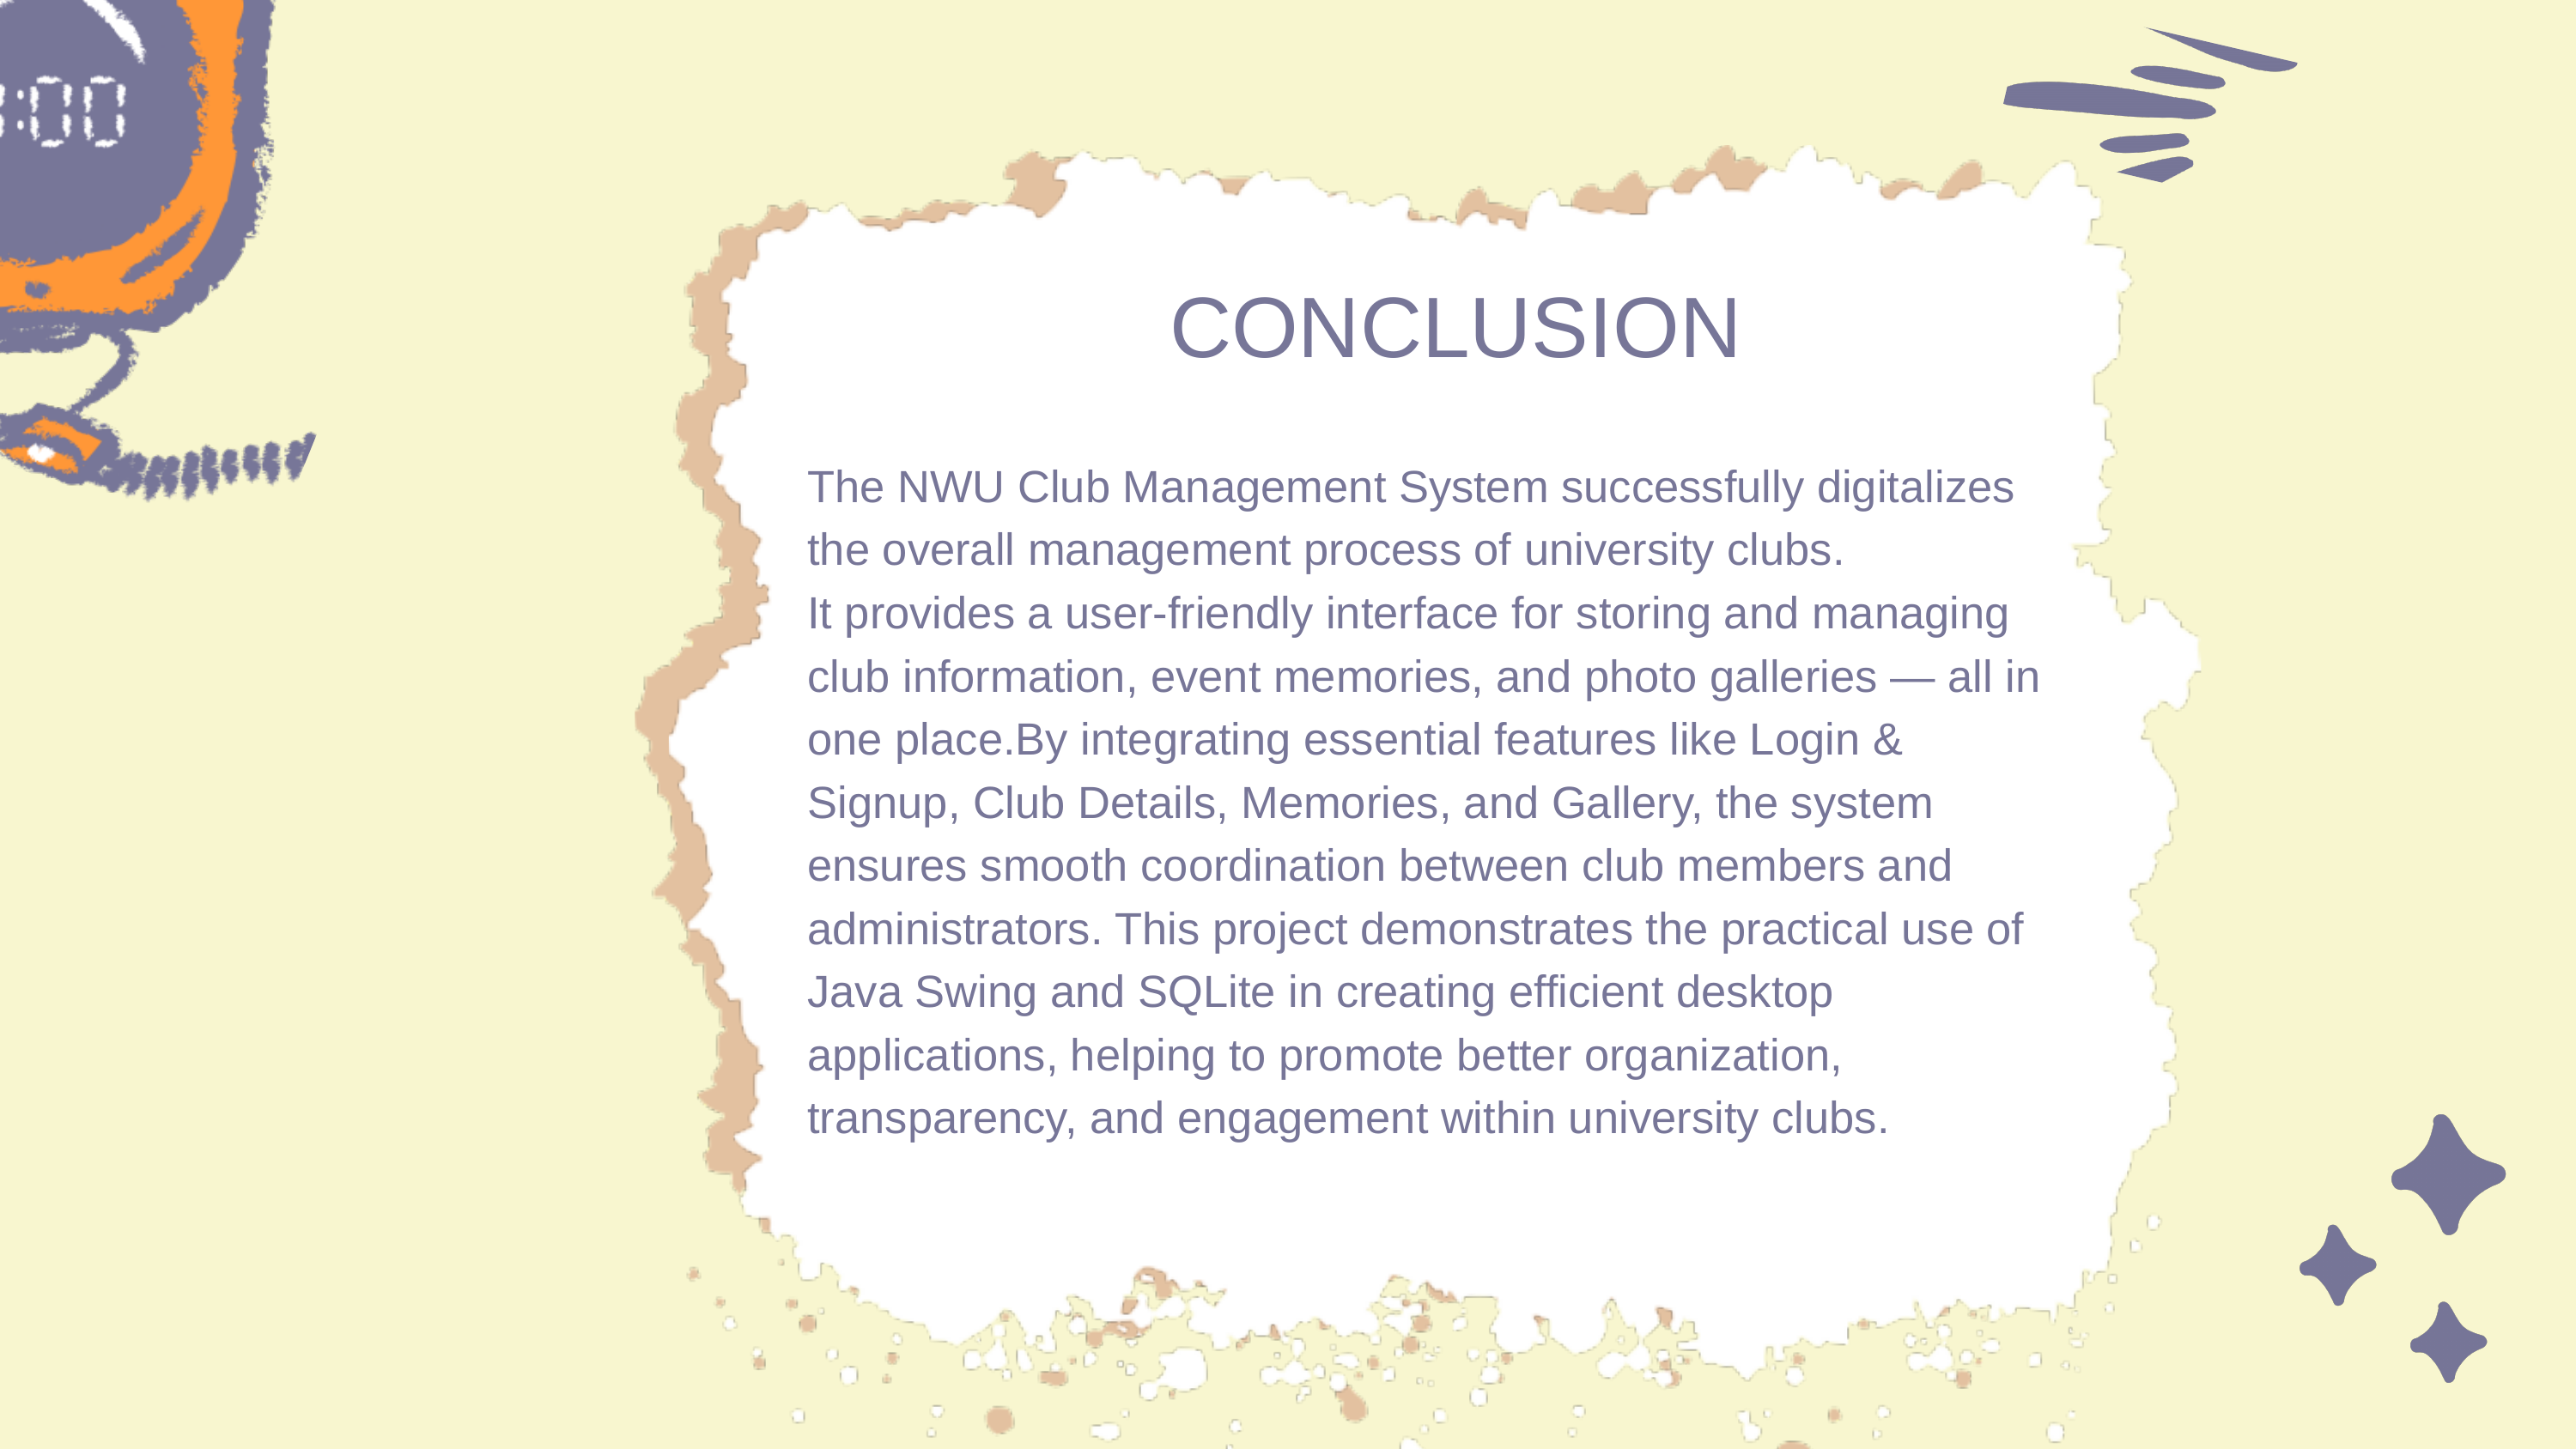

CONCLUSION
The NWU Club Management System successfully digitalizes the overall management process of university clubs.
It provides a user-friendly interface for storing and managing club information, event memories, and photo galleries — all in one place.By integrating essential features like Login & Signup, Club Details, Memories, and Gallery, the system ensures smooth coordination between club members and administrators. This project demonstrates the practical use of Java Swing and SQLite in creating efficient desktop applications, helping to promote better organization, transparency, and engagement within university clubs.